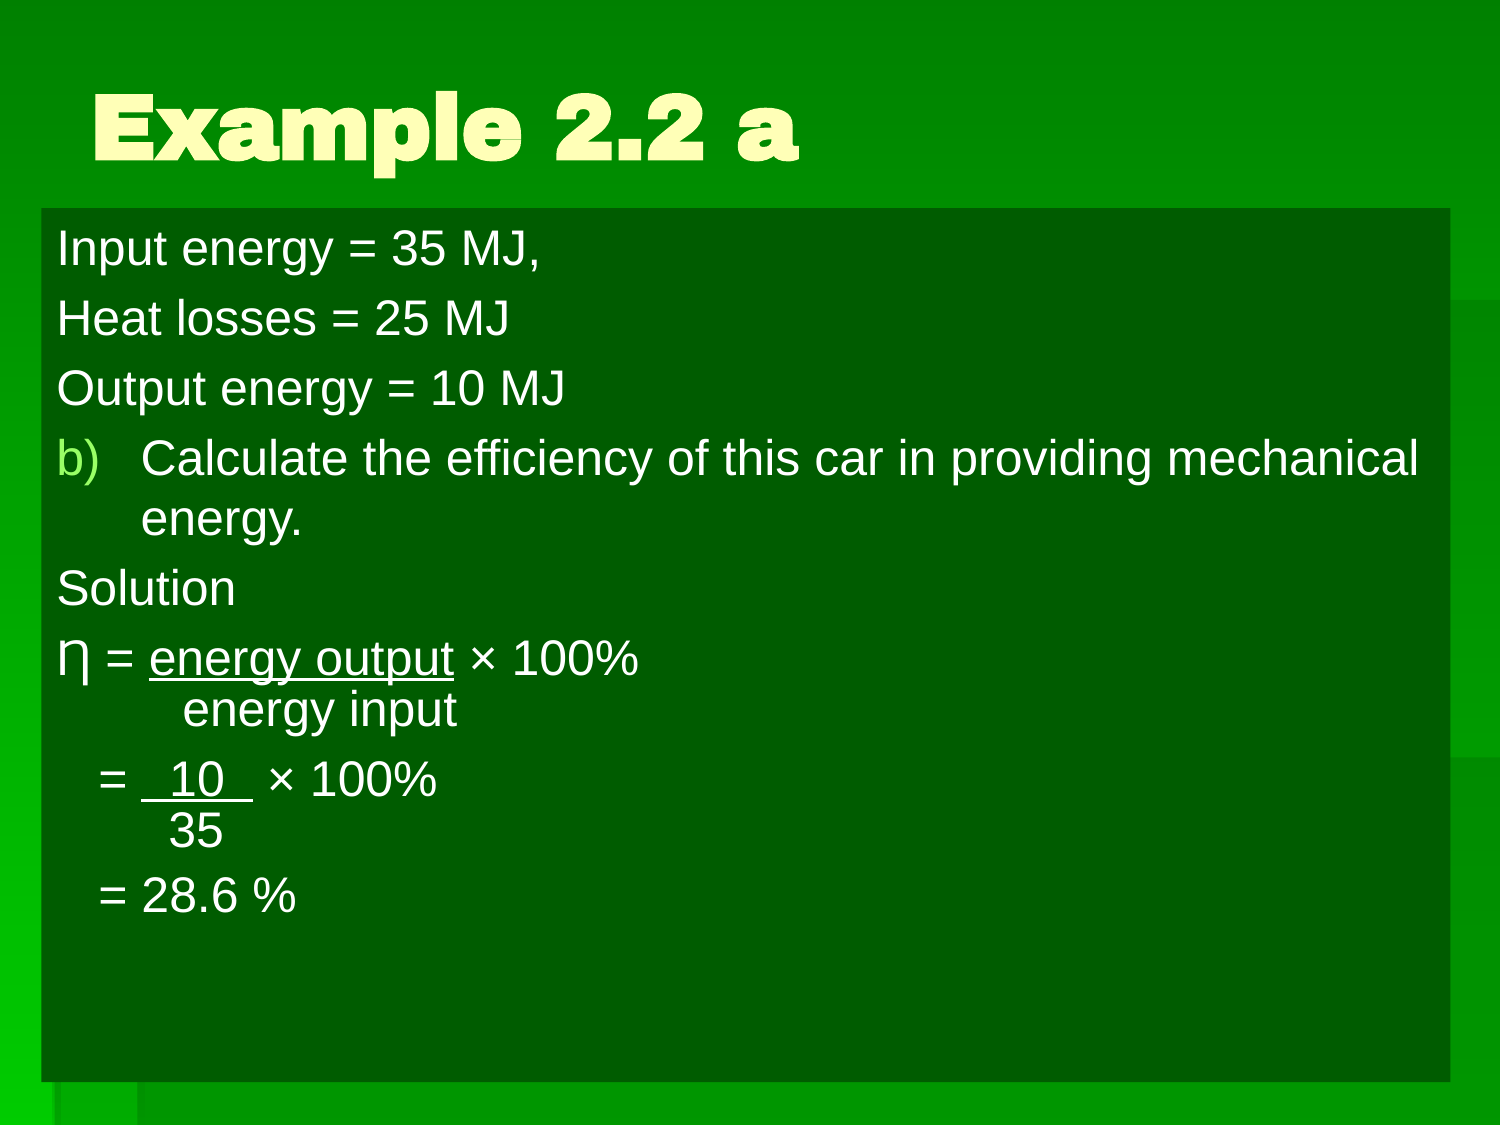

# Example 2.2 a
Input energy = 35 MJ,
Heat losses = 25 MJ
Output energy = 10 MJ
Calculate the efficiency of this car in providing mechanical energy.
Solution
Ƞ = energy output × 100%
         energy input
   =   10   × 100%
        35
   = 28.6 %